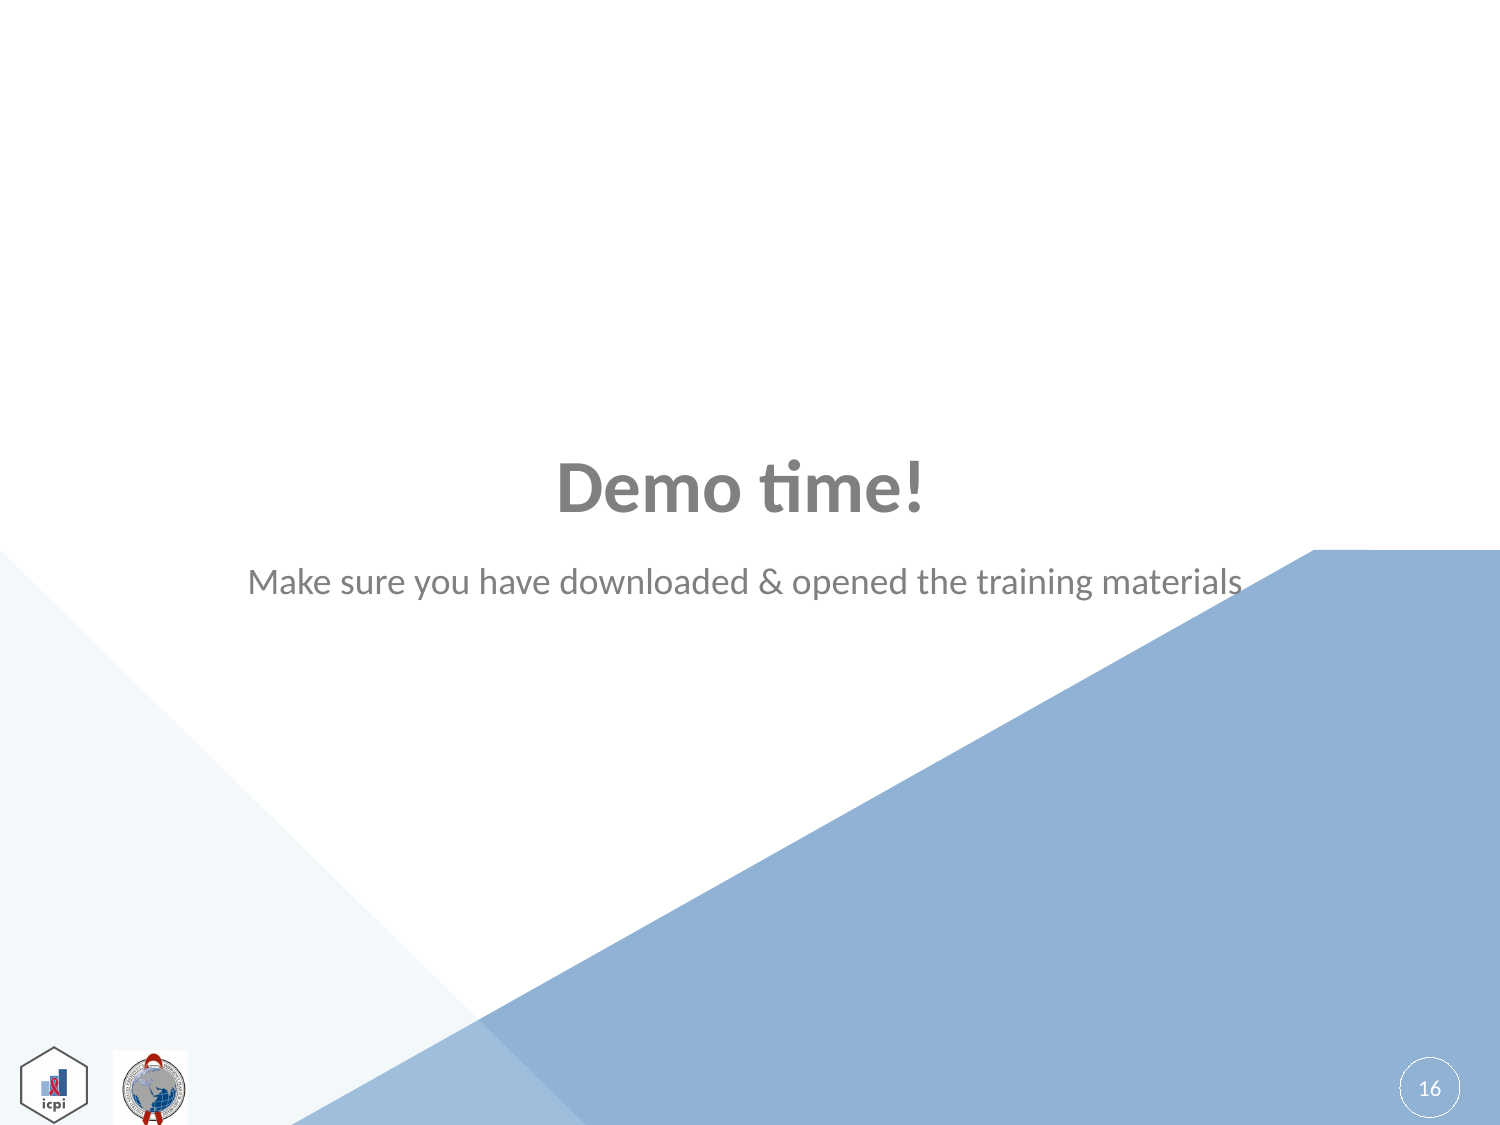

# Demo time!
Make sure you have downloaded & opened the training materials
16